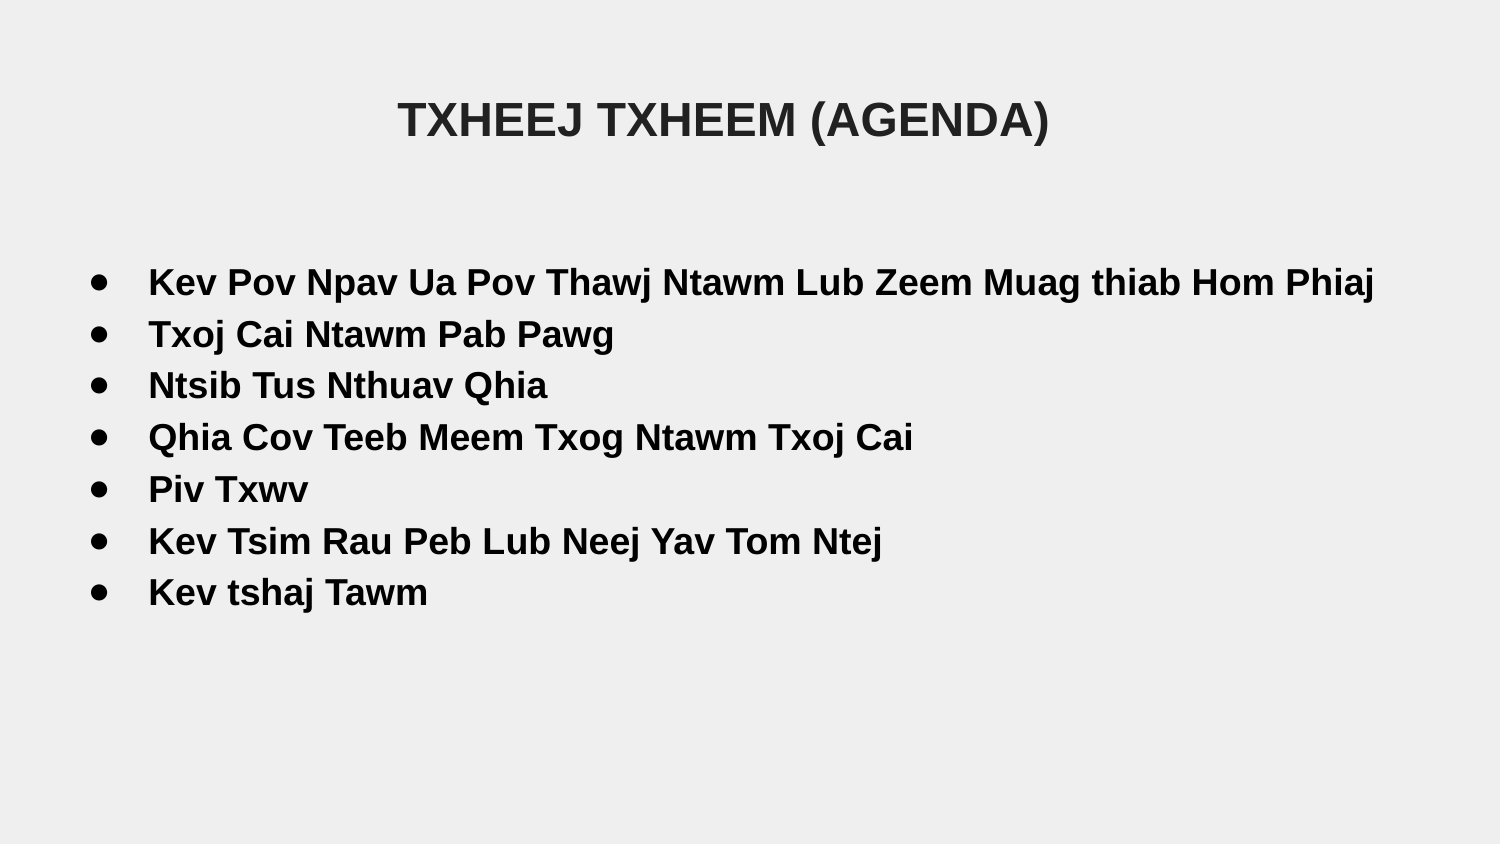

# TXHEEJ TXHEEM (AGENDA)
Kev Pov Npav Ua Pov Thawj Ntawm Lub Zeem Muag thiab Hom Phiaj
Txoj Cai Ntawm Pab Pawg
Ntsib Tus Nthuav Qhia
Qhia Cov Teeb Meem Txog Ntawm Txoj Cai
Piv Txwv
Kev Tsim Rau Peb Lub Neej Yav Tom Ntej
Kev tshaj Tawm